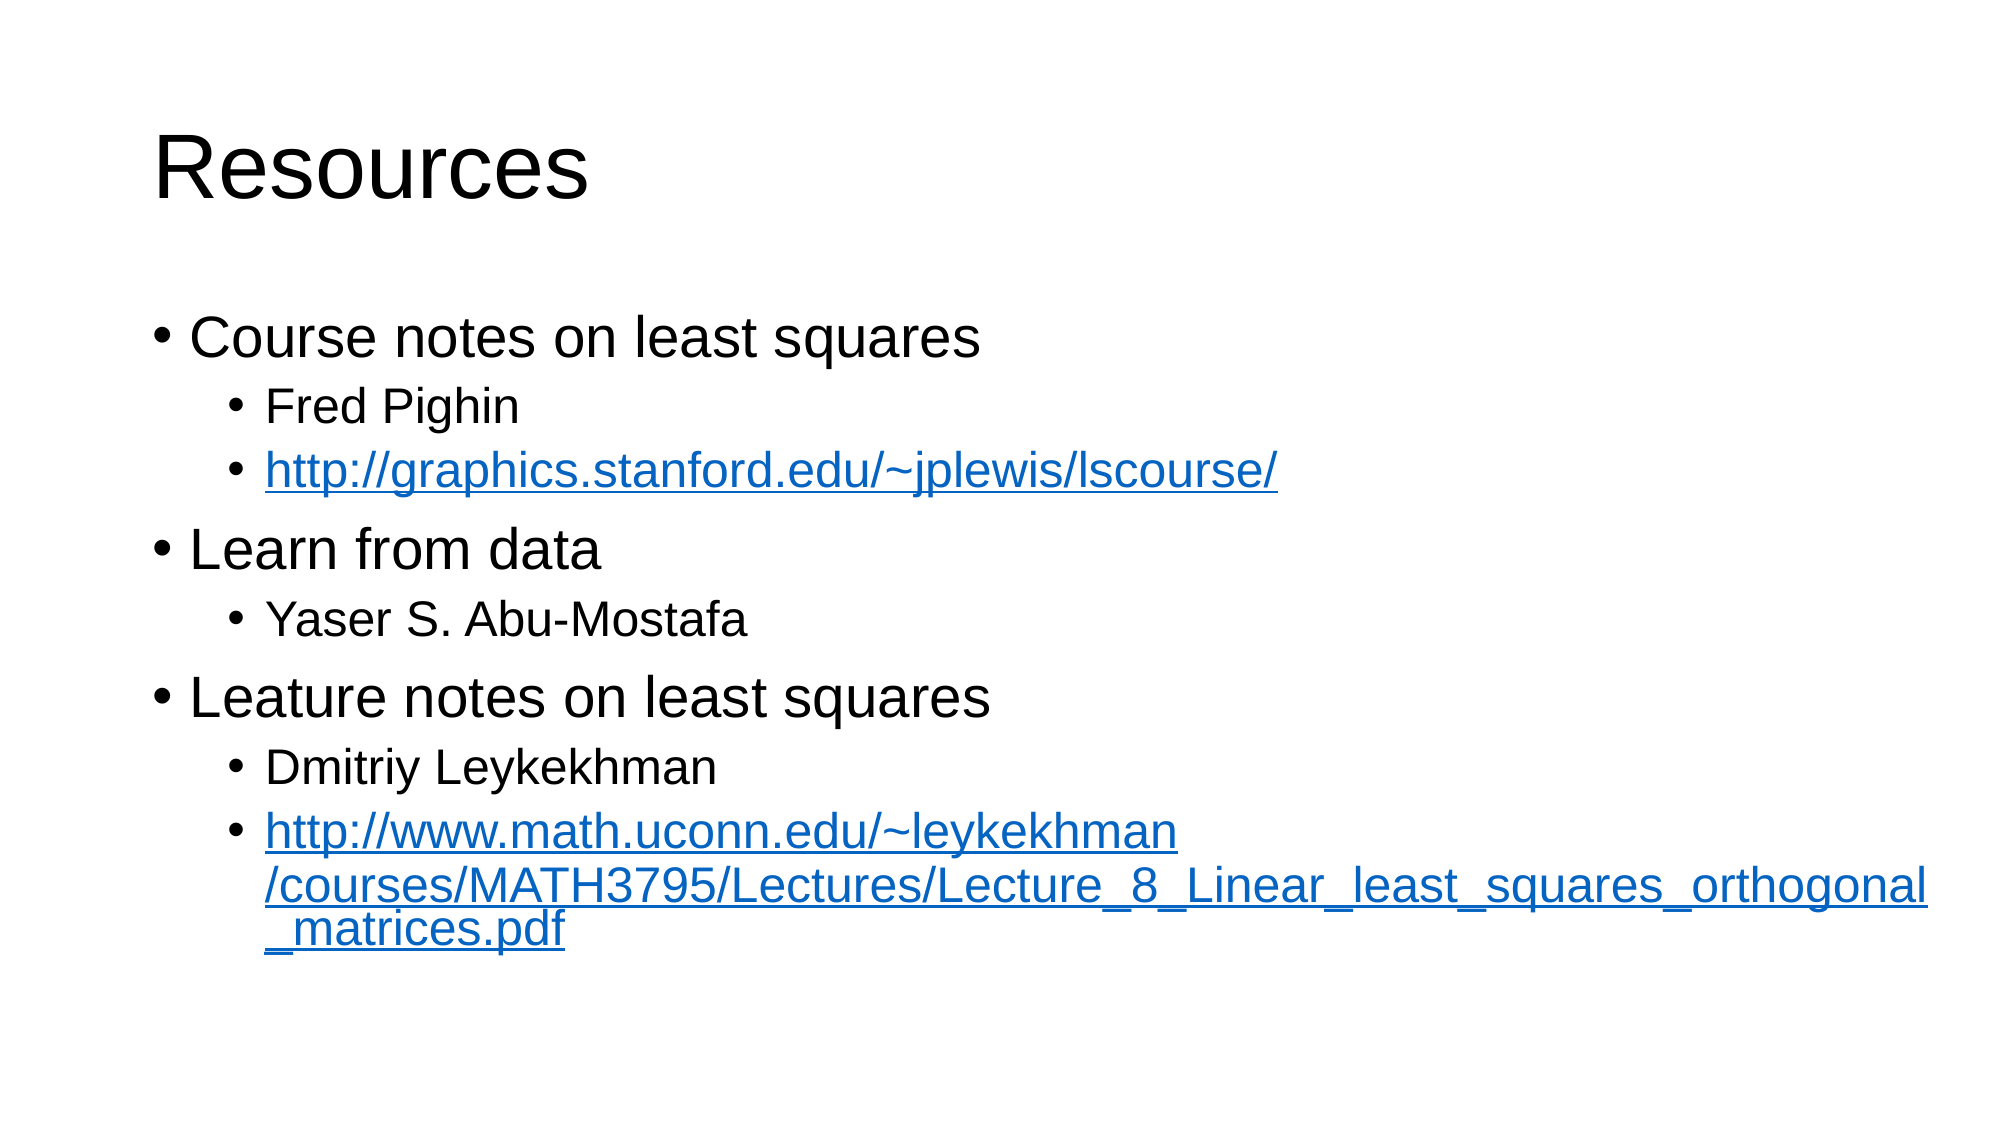

# Resources
Course notes on least squares
Fred Pighin
http://graphics.stanford.edu/~jplewis/lscourse/
Learn from data
Yaser S. Abu-Mostafa
Leature notes on least squares
Dmitriy Leykekhman
http://www.math.uconn.edu/~leykekhman/courses/MATH3795/Lectures/Lecture_8_Linear_least_squares_orthogonal_matrices.pdf